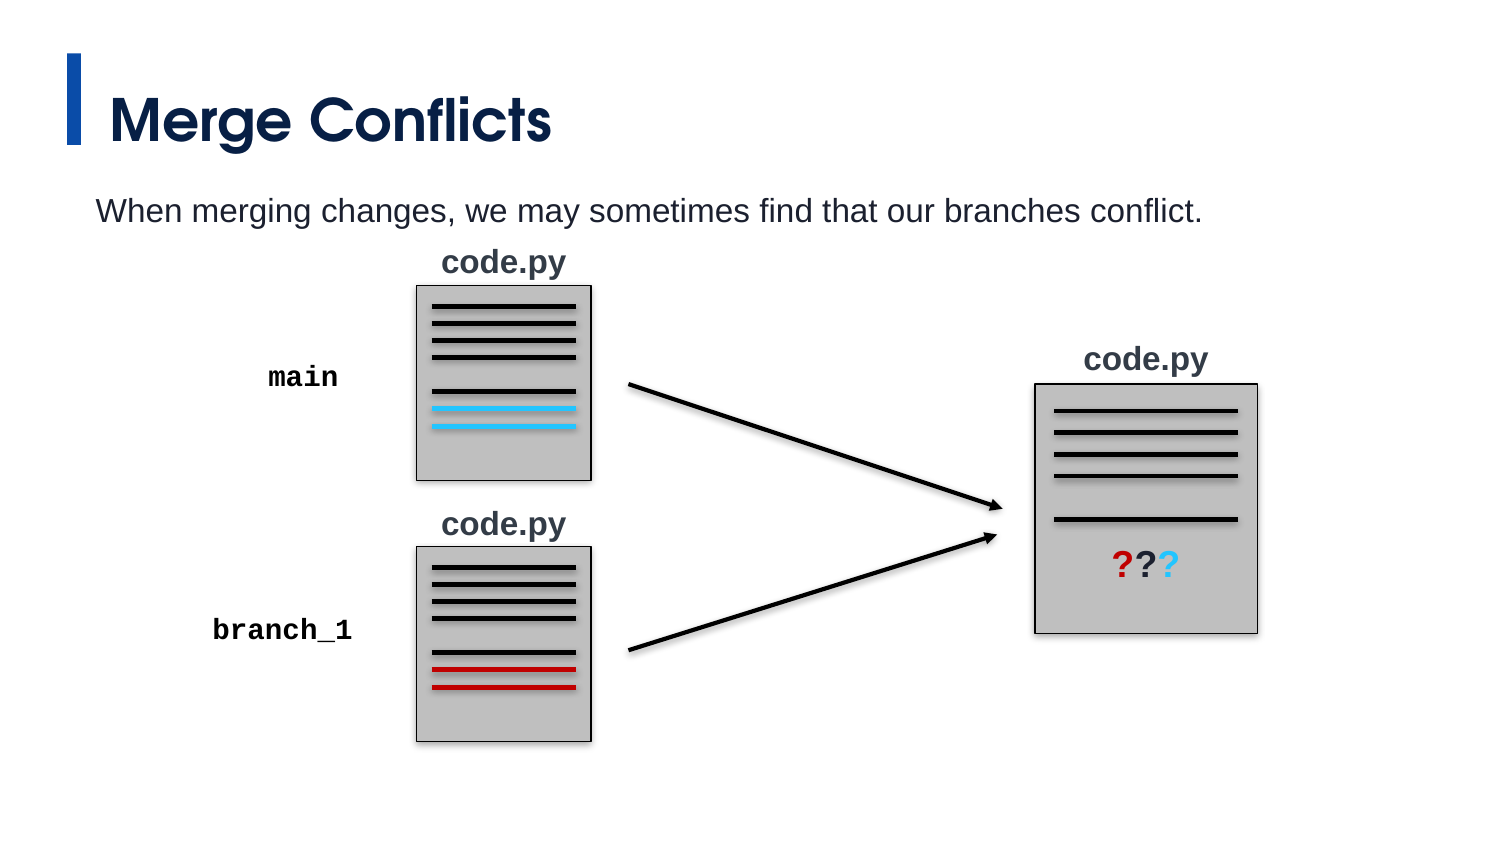

Merge Conflicts

When merging changes, we may sometimes find that our branches conflict.
code.py

code.py
main

???
code.py

branch_1